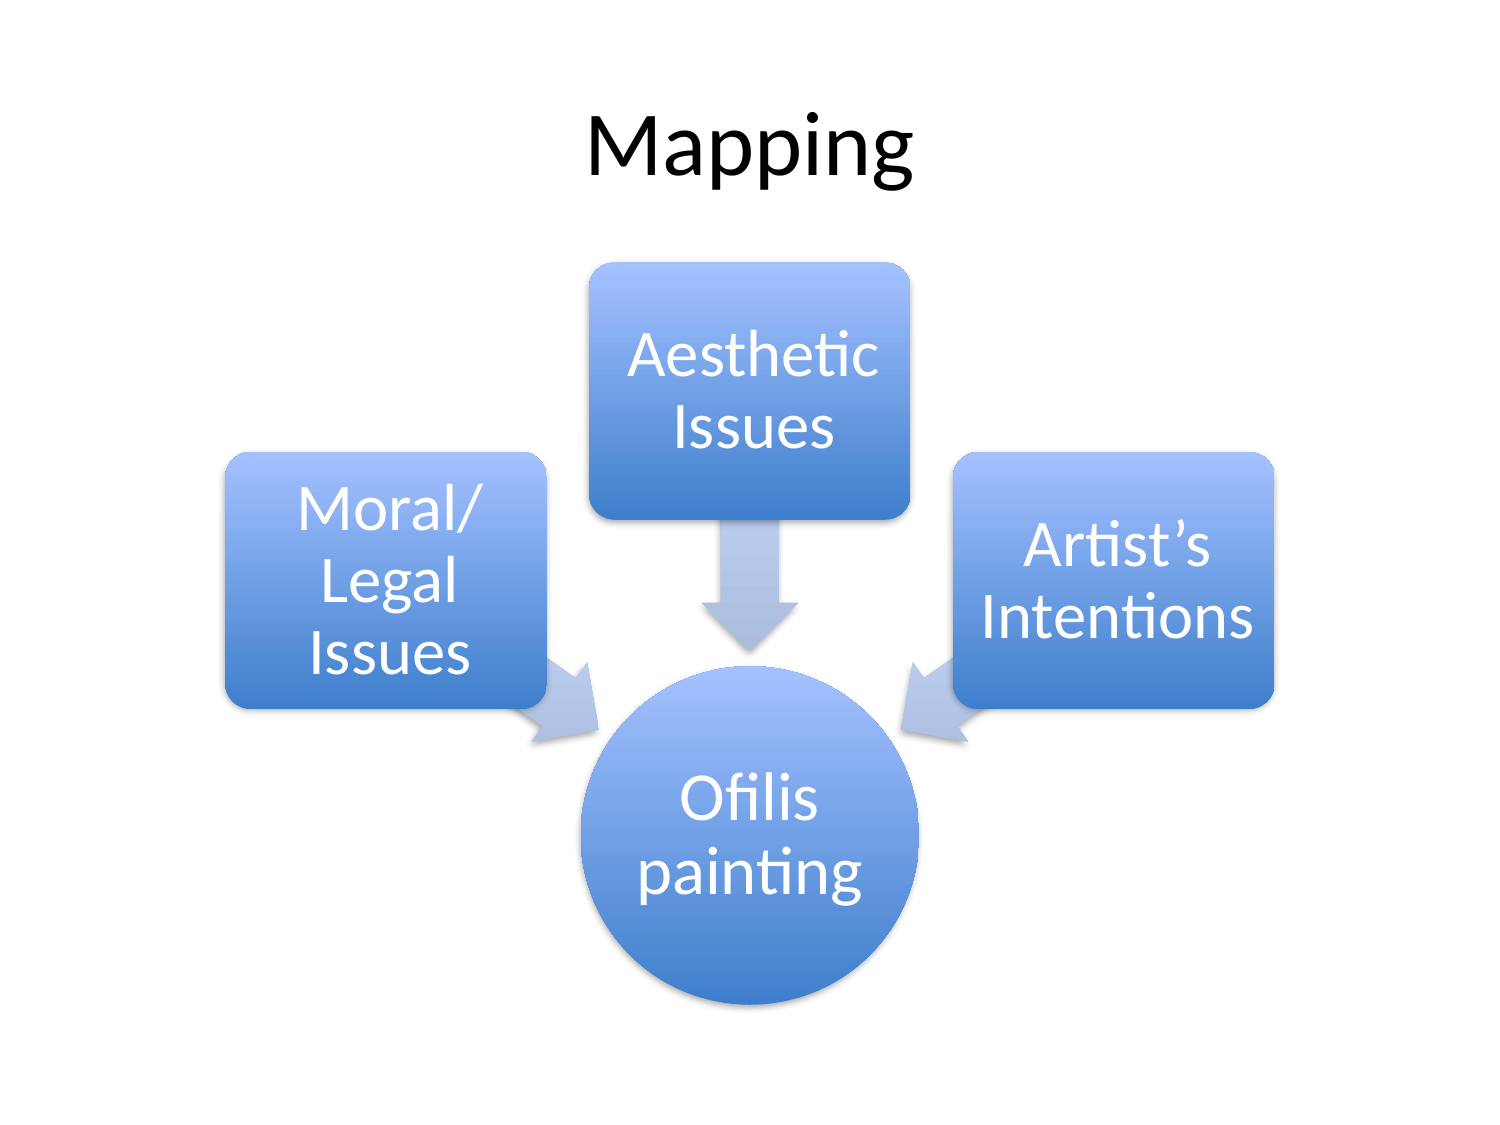

# Mapping
Ofilis painting
Moral/Legal Issues
Aesthetic Issues
Artist’s Intentions